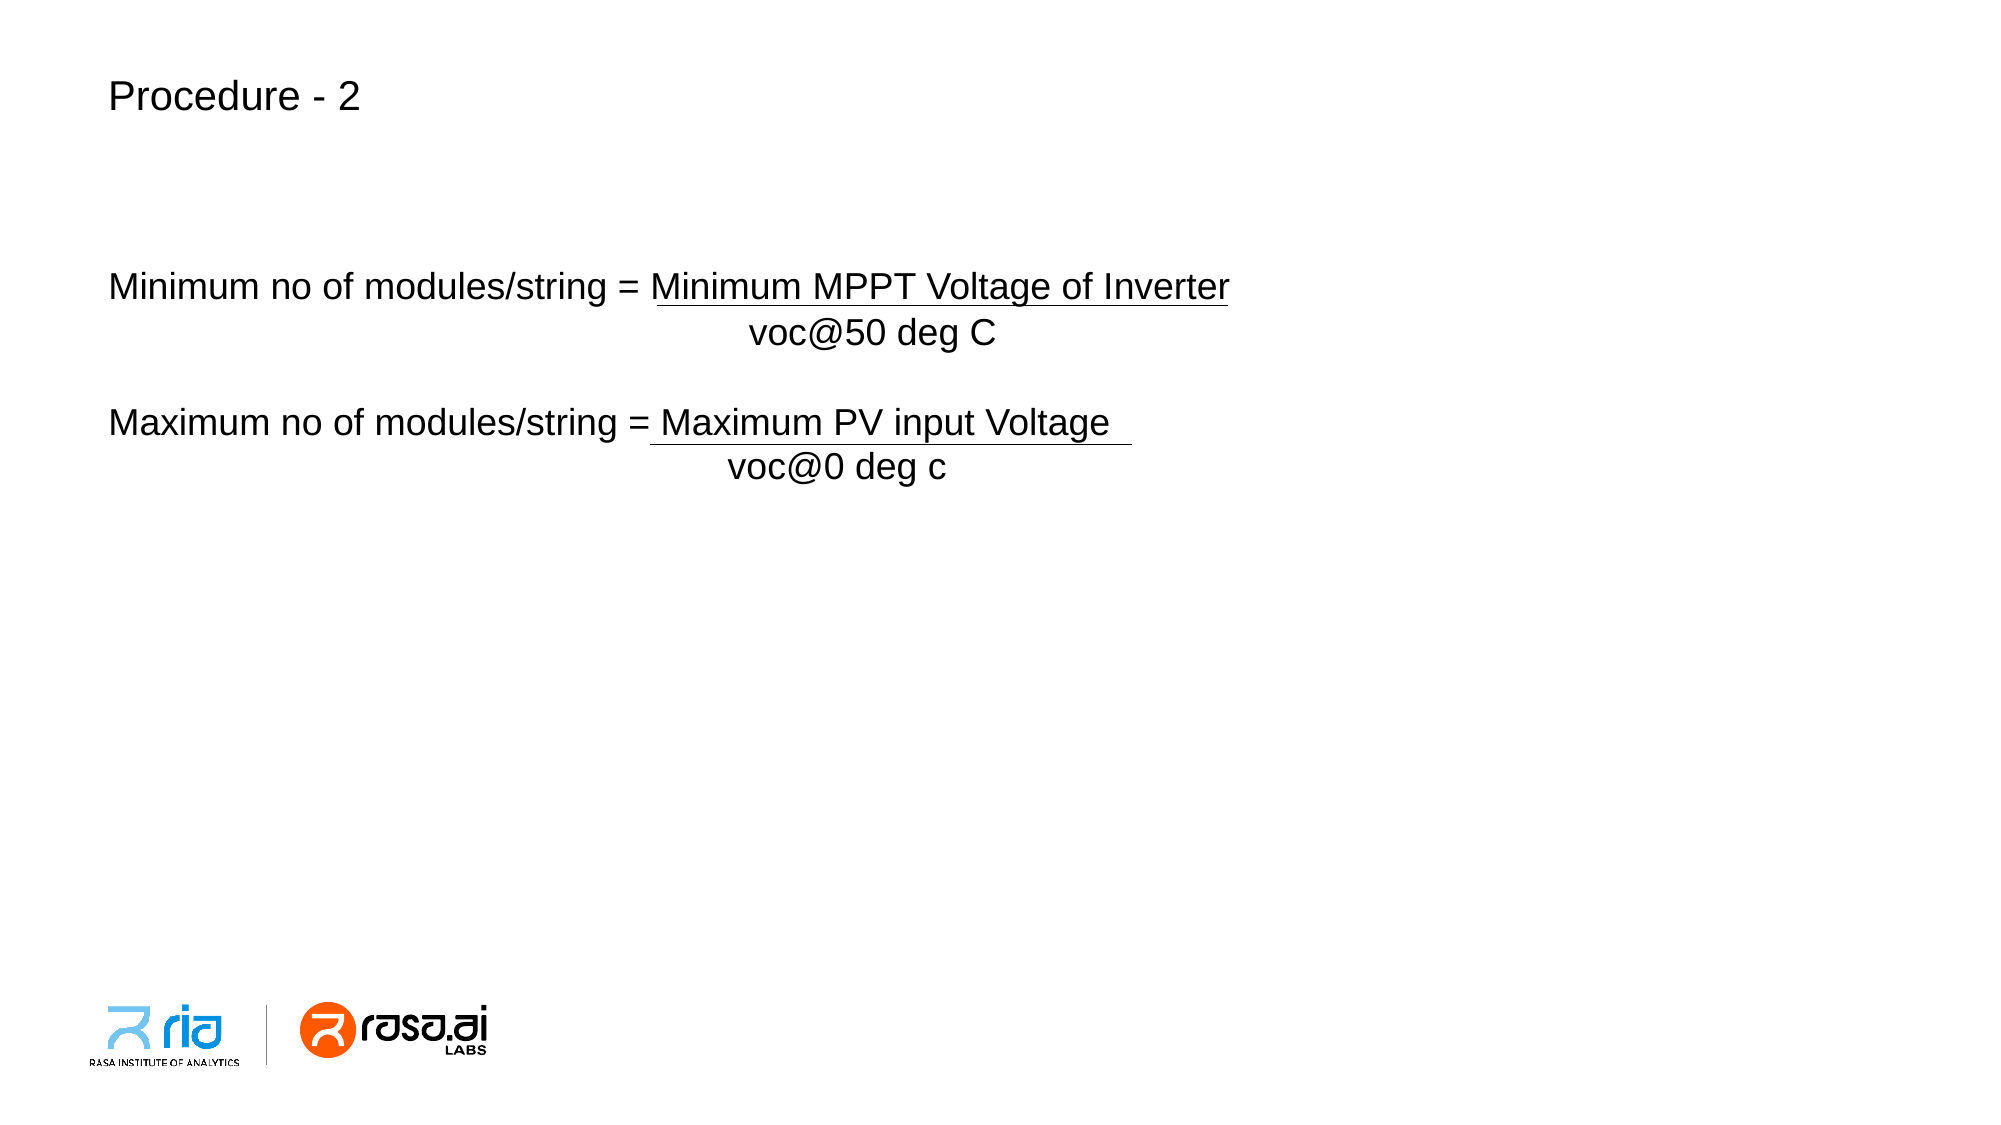

Procedure - 2
Minimum no of modules/string = Minimum MPPT Voltage of Inverter
                                                             voc@50 deg C

Maximum no of modules/string = Maximum PV input Voltage
                                                           voc@0 deg c